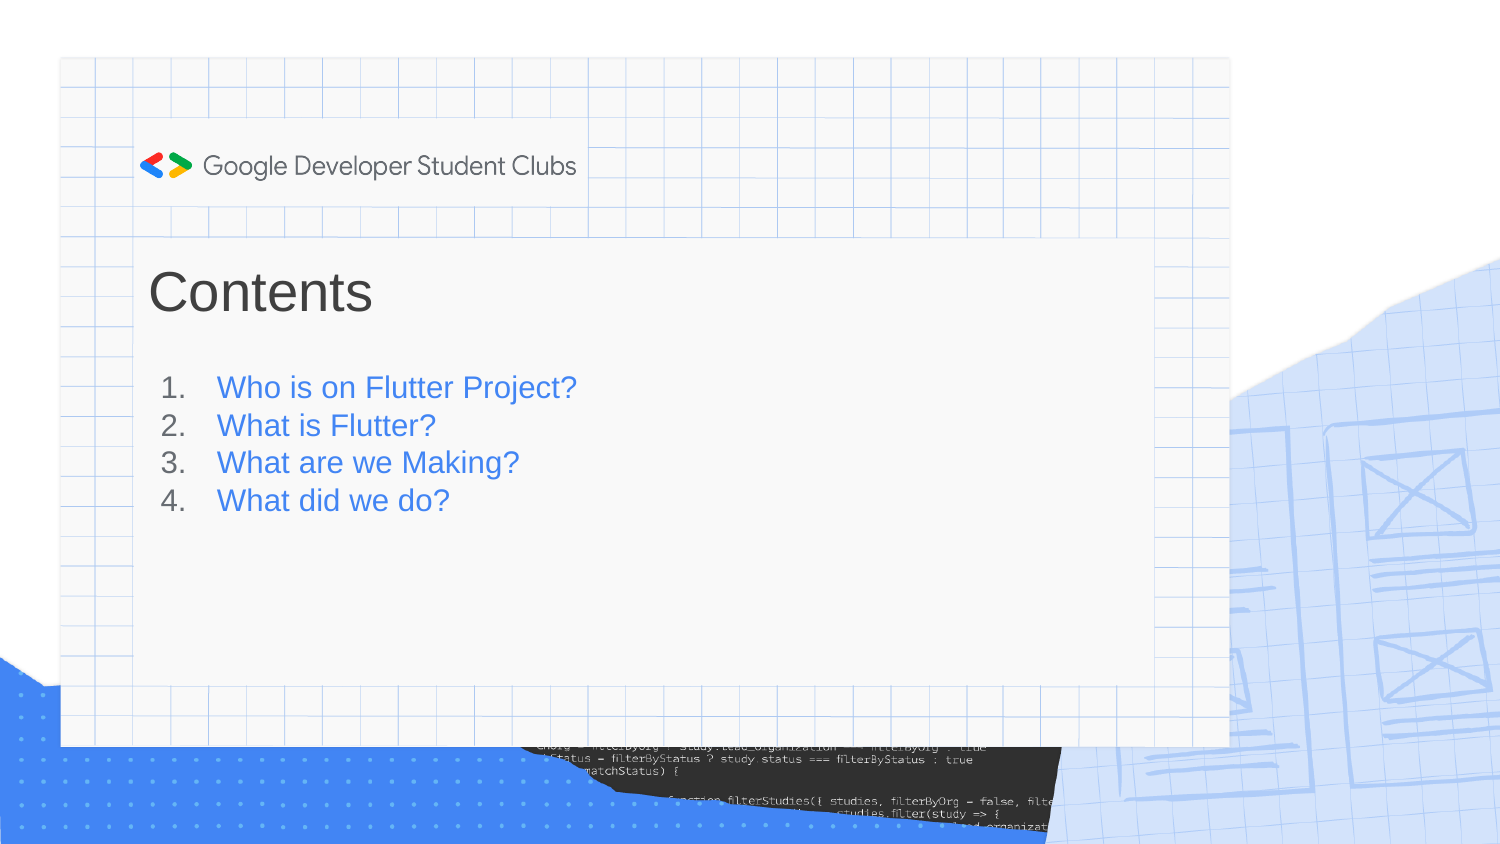

# Contents
Who is on Flutter Project?
What is Flutter?
What are we Making?
What did we do?